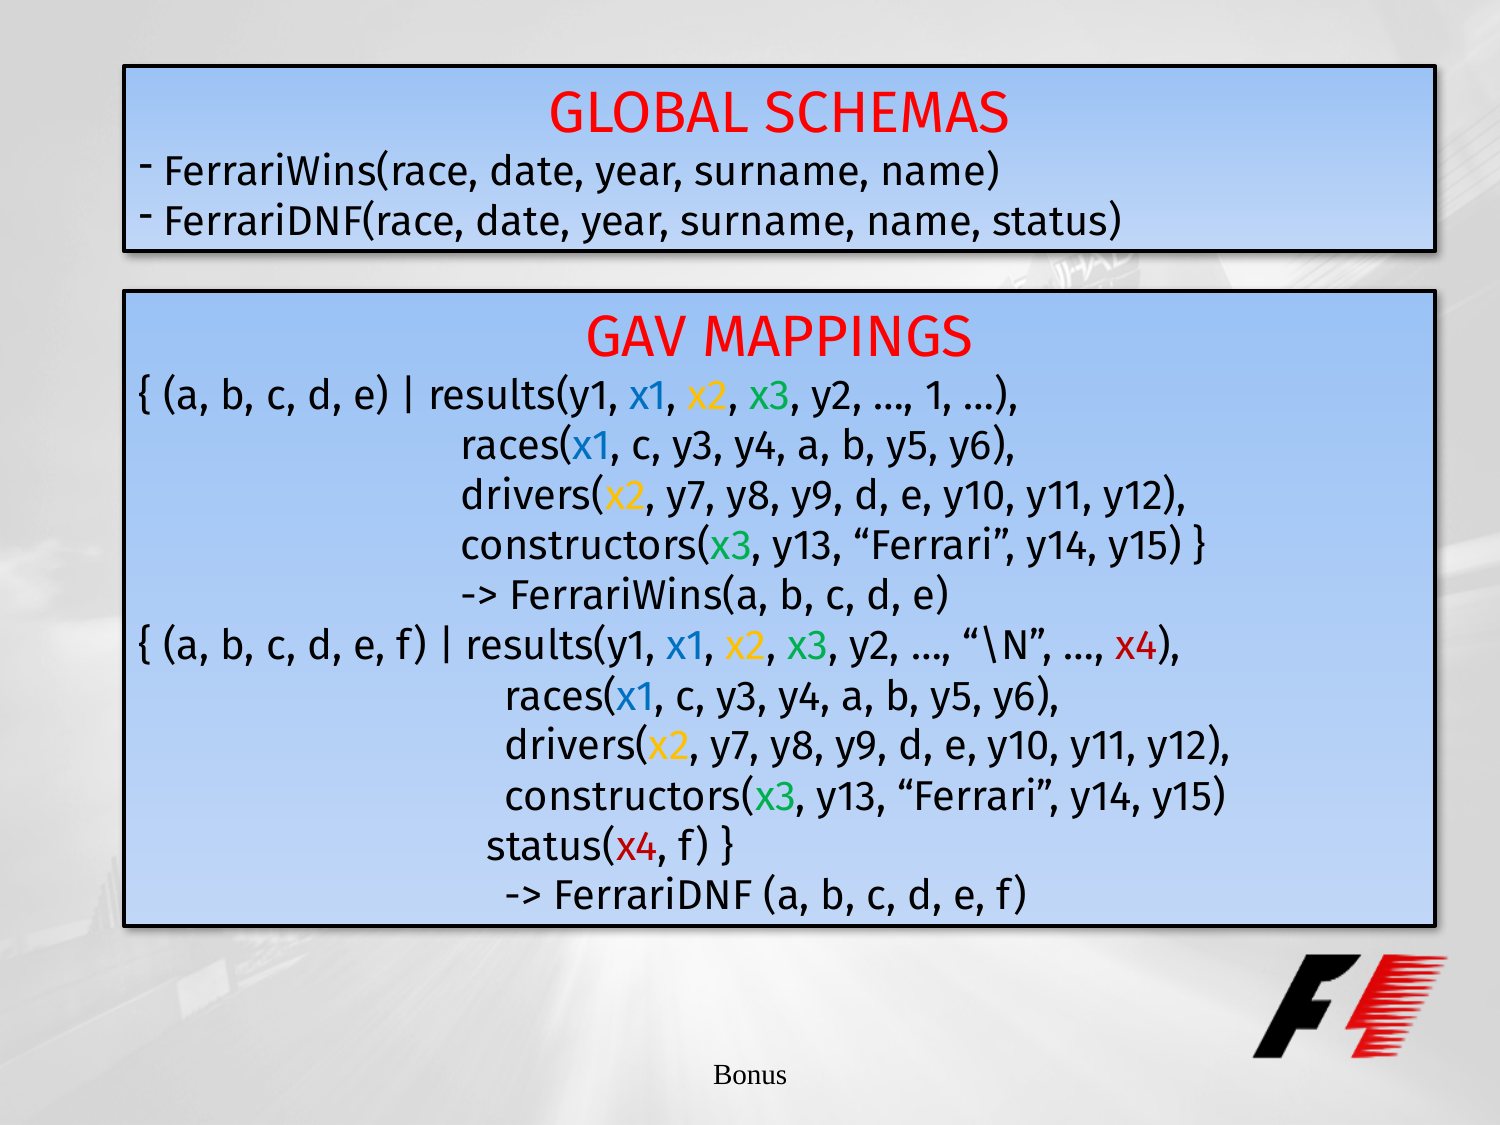

GLOBAL SCHEMAS
 FerrariWins(race, date, year, surname, name)
 FerrariDNF(race, date, year, surname, name, status)
GAV MAPPINGS
{ (a, b, c, d, e) | results(y1, x1, x2, x3, y2, …, 1, …),
		  races(x1, c, y3, y4, a, b, y5, y6),
		  drivers(x2, y7, y8, y9, d, e, y10, y11, y12),
		  constructors(x3, y13, “Ferrari”, y14, y15) }
		  -> FerrariWins(a, b, c, d, e)
{ (a, b, c, d, e, f) | results(y1, x1, x2, x3, y2, …, “\N”, …, x4),
		      races(x1, c, y3, y4, a, b, y5, y6),
		      drivers(x2, y7, y8, y9, d, e, y10, y11, y12),
		      constructors(x3, y13, “Ferrari”, y14, y15)
	                  status(x4, f) }
		      -> FerrariDNF (a, b, c, d, e, f)
Bonus